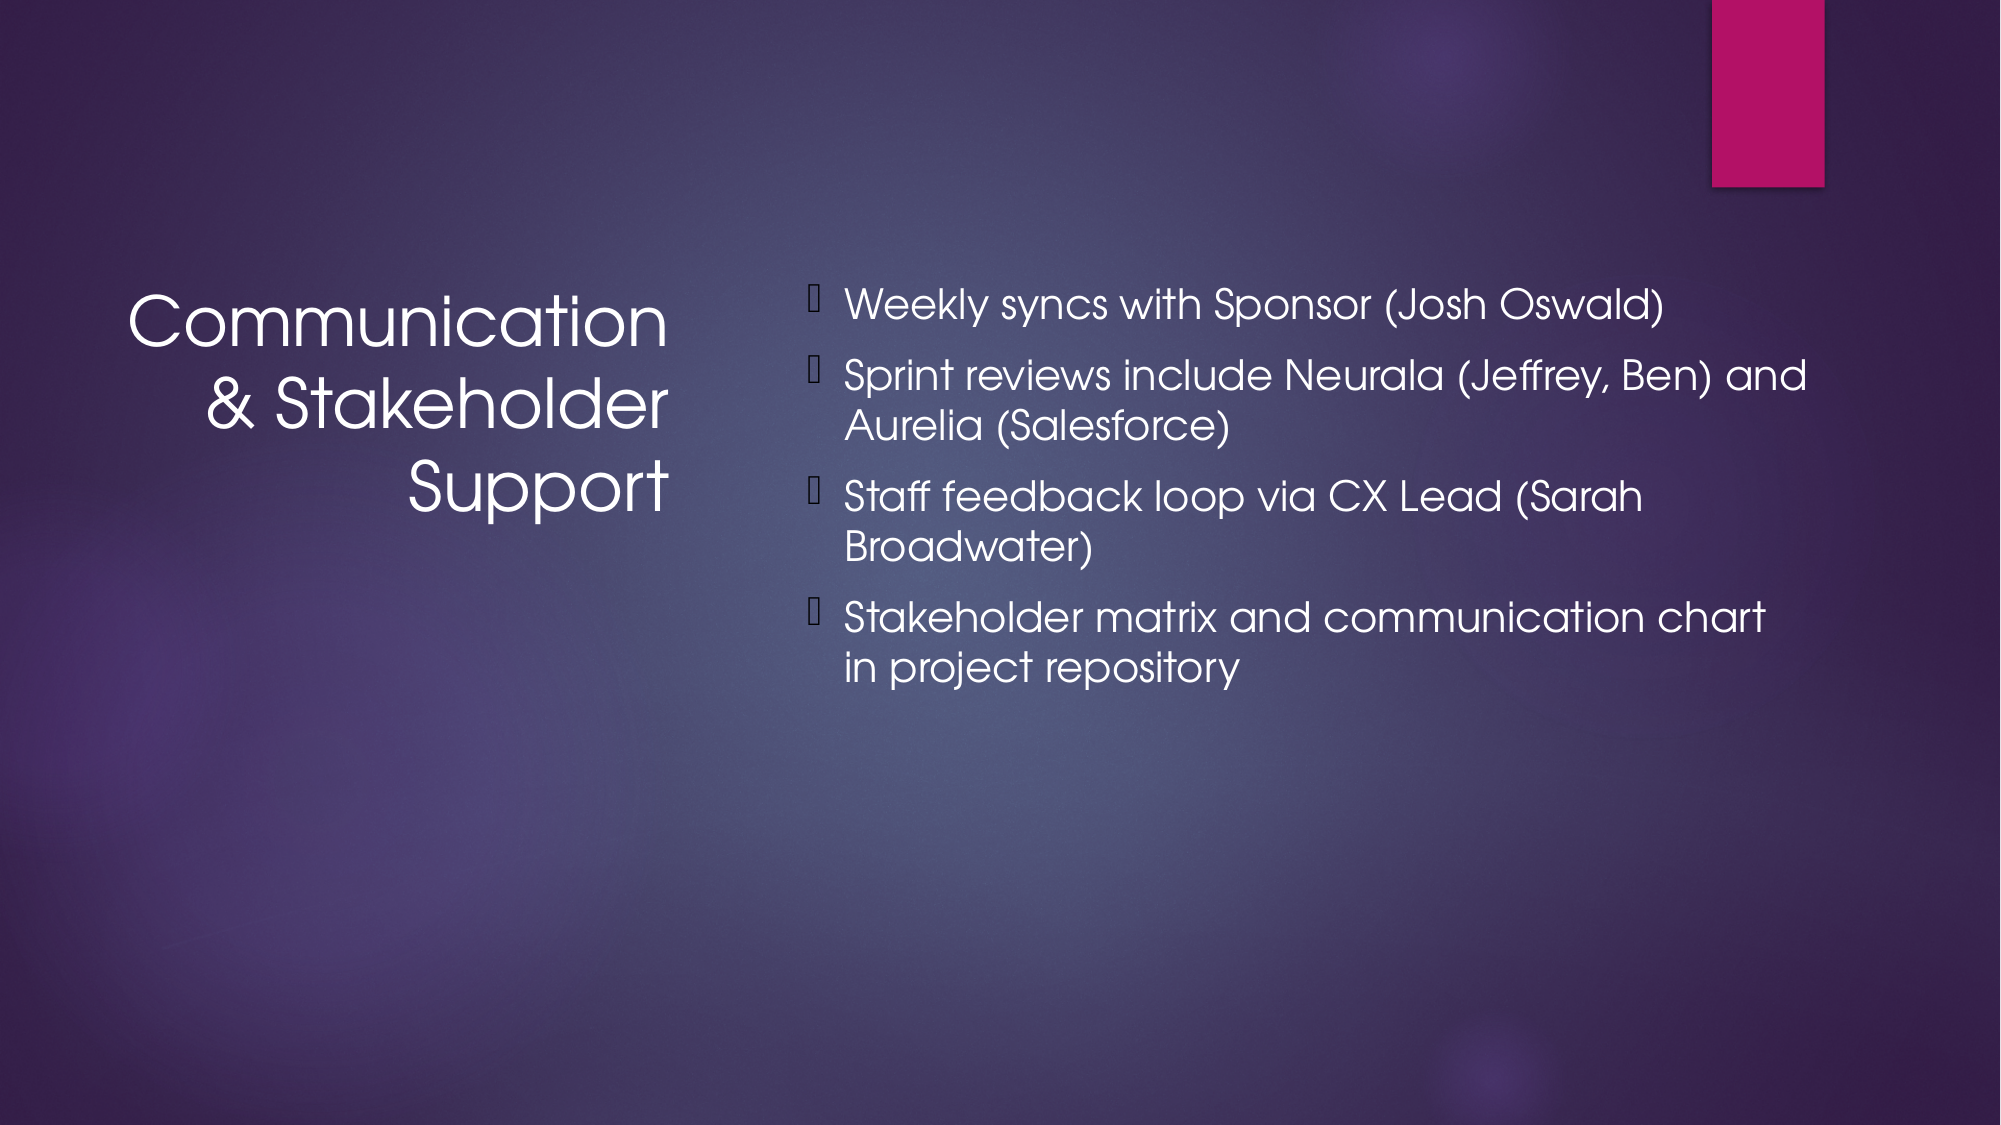

# Communication & Stakeholder Support
Weekly syncs with Sponsor (Josh Oswald)
Sprint reviews include Neurala (Jeffrey, Ben) and Aurelia (Salesforce)
Staff feedback loop via CX Lead (Sarah Broadwater)
Stakeholder matrix and communication chart in project repository